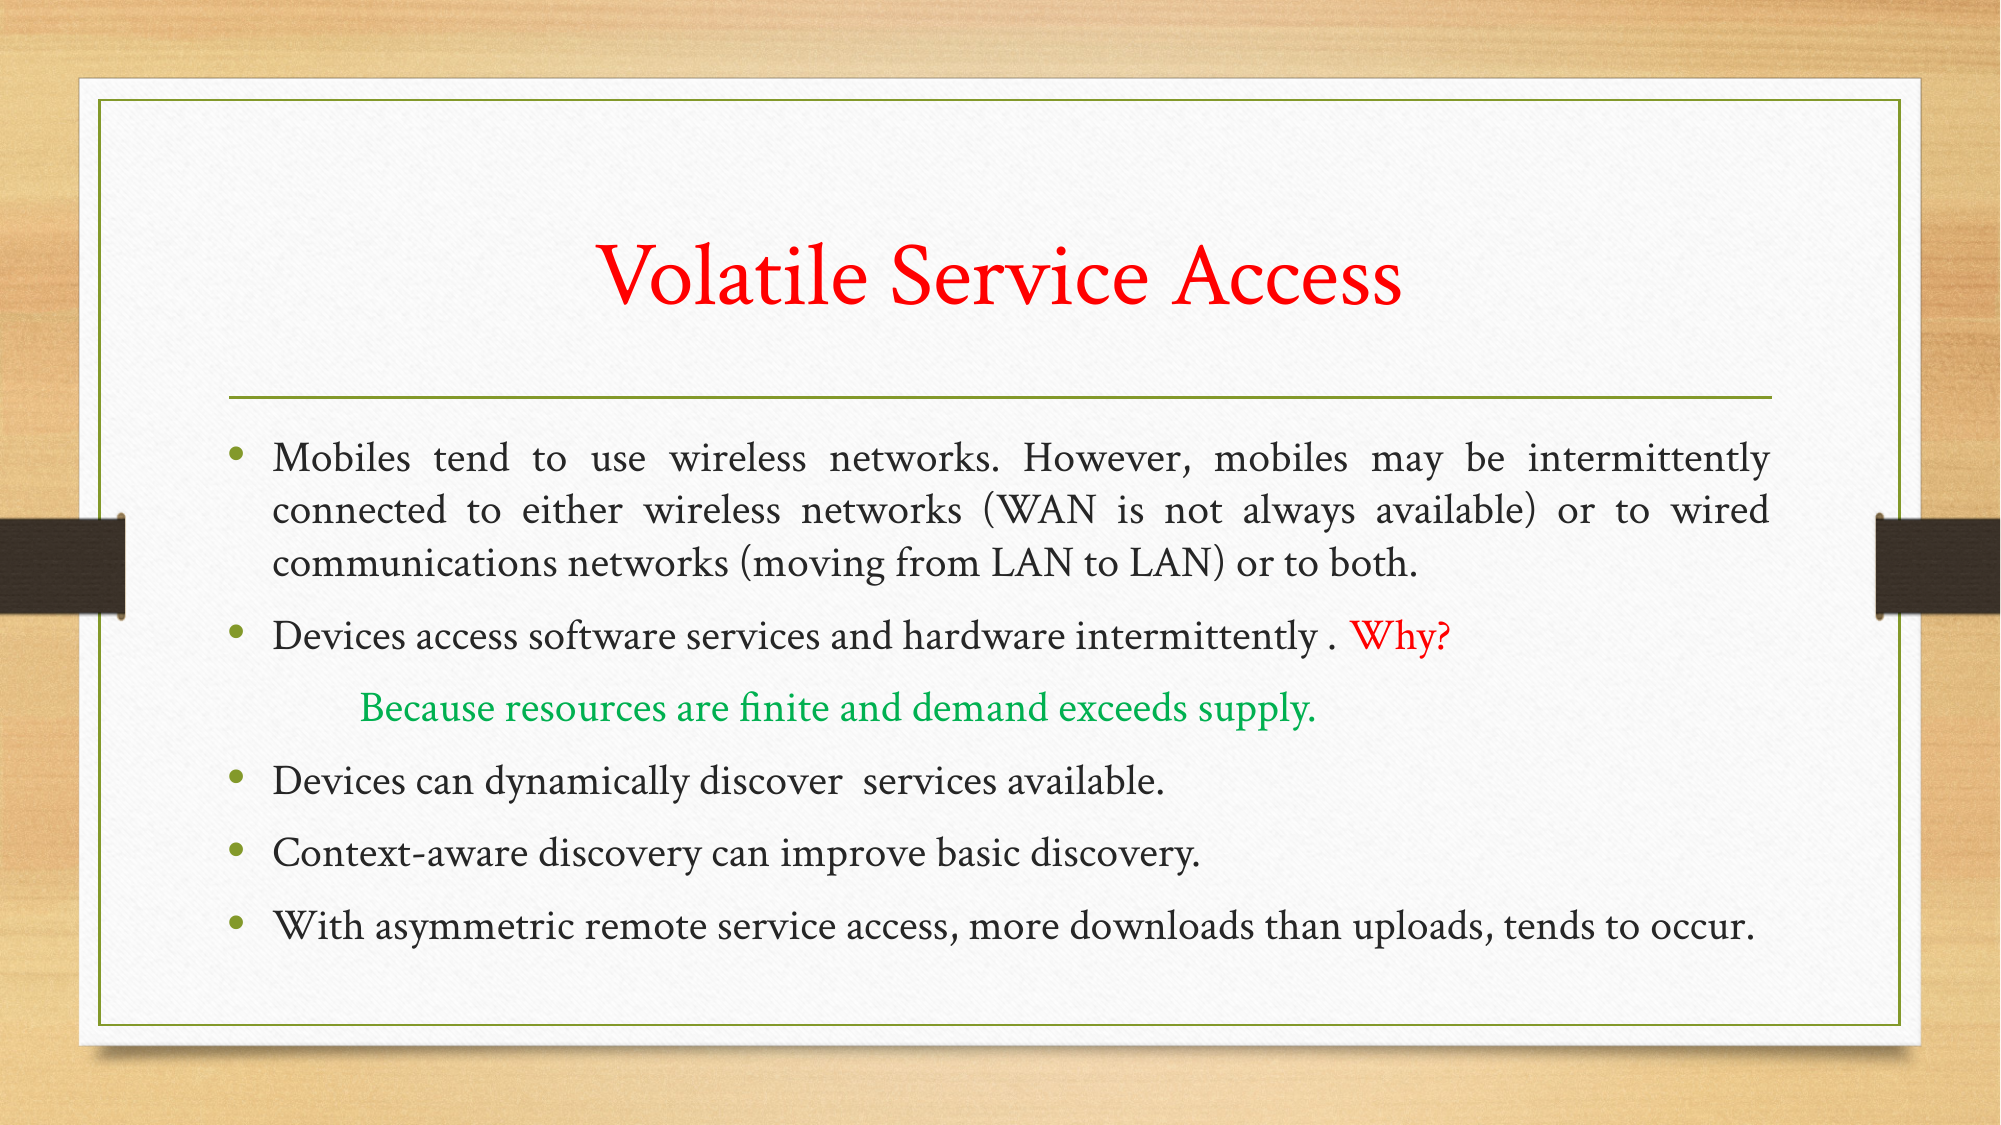

# Volatile Service Access
Mobiles tend to use wireless networks. However, mobiles may be intermittently connected to either wireless networks (WAN is not always available) or to wired communications networks (moving from LAN to LAN) or to both.
Devices access software services and hardware intermittently . Why?
	Because resources are finite and demand exceeds supply.
Devices can dynamically discover  services available.
Context-aware discovery can improve basic discovery.
With asymmetric remote service access, more downloads than uploads, tends to occur.